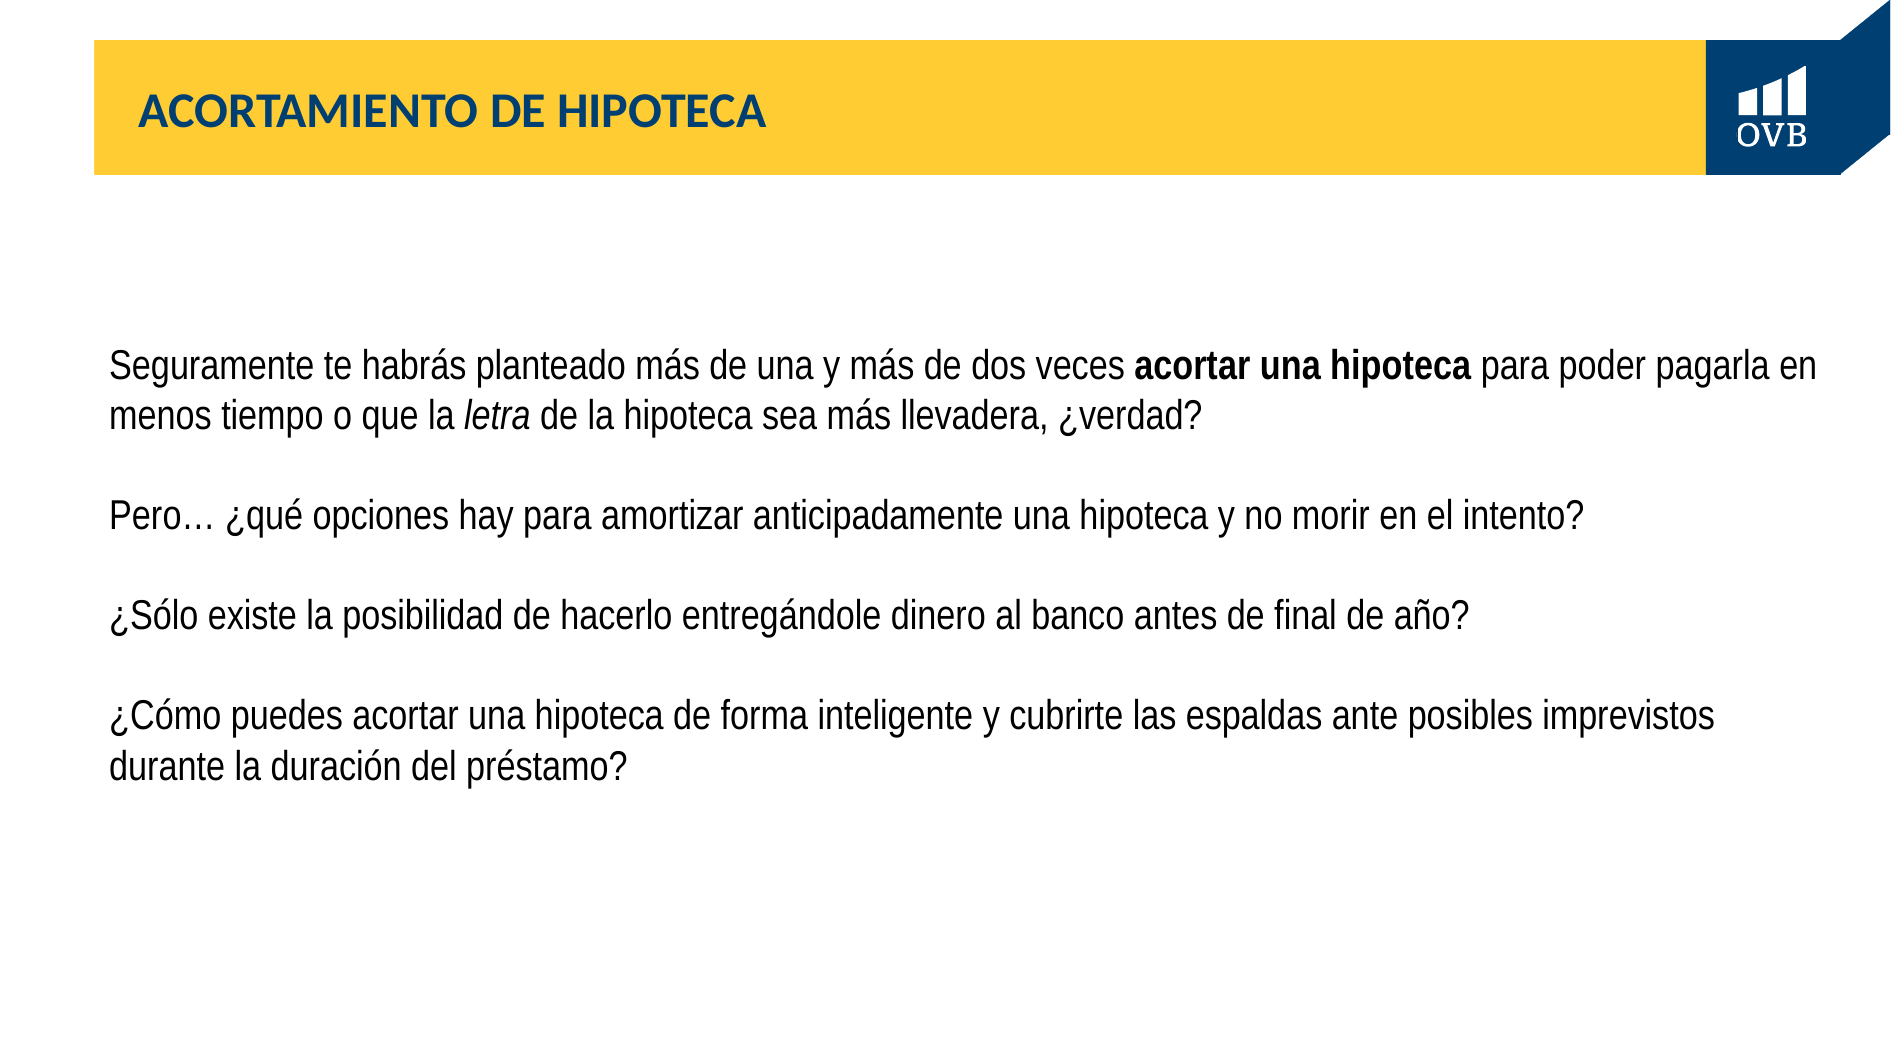

# ACORTAMIENTO DE HIPOTECA
Seguramente te habrás planteado más de una y más de dos veces acortar una hipoteca para poder pagarla en menos tiempo o que la letra de la hipoteca sea más llevadera, ¿verdad?

Pero… ¿qué opciones hay para amortizar anticipadamente una hipoteca y no morir en el intento?

¿Sólo existe la posibilidad de hacerlo entregándole dinero al banco antes de final de año?

¿Cómo puedes acortar una hipoteca de forma inteligente y cubrirte las espaldas ante posibles imprevistos durante la duración del préstamo?